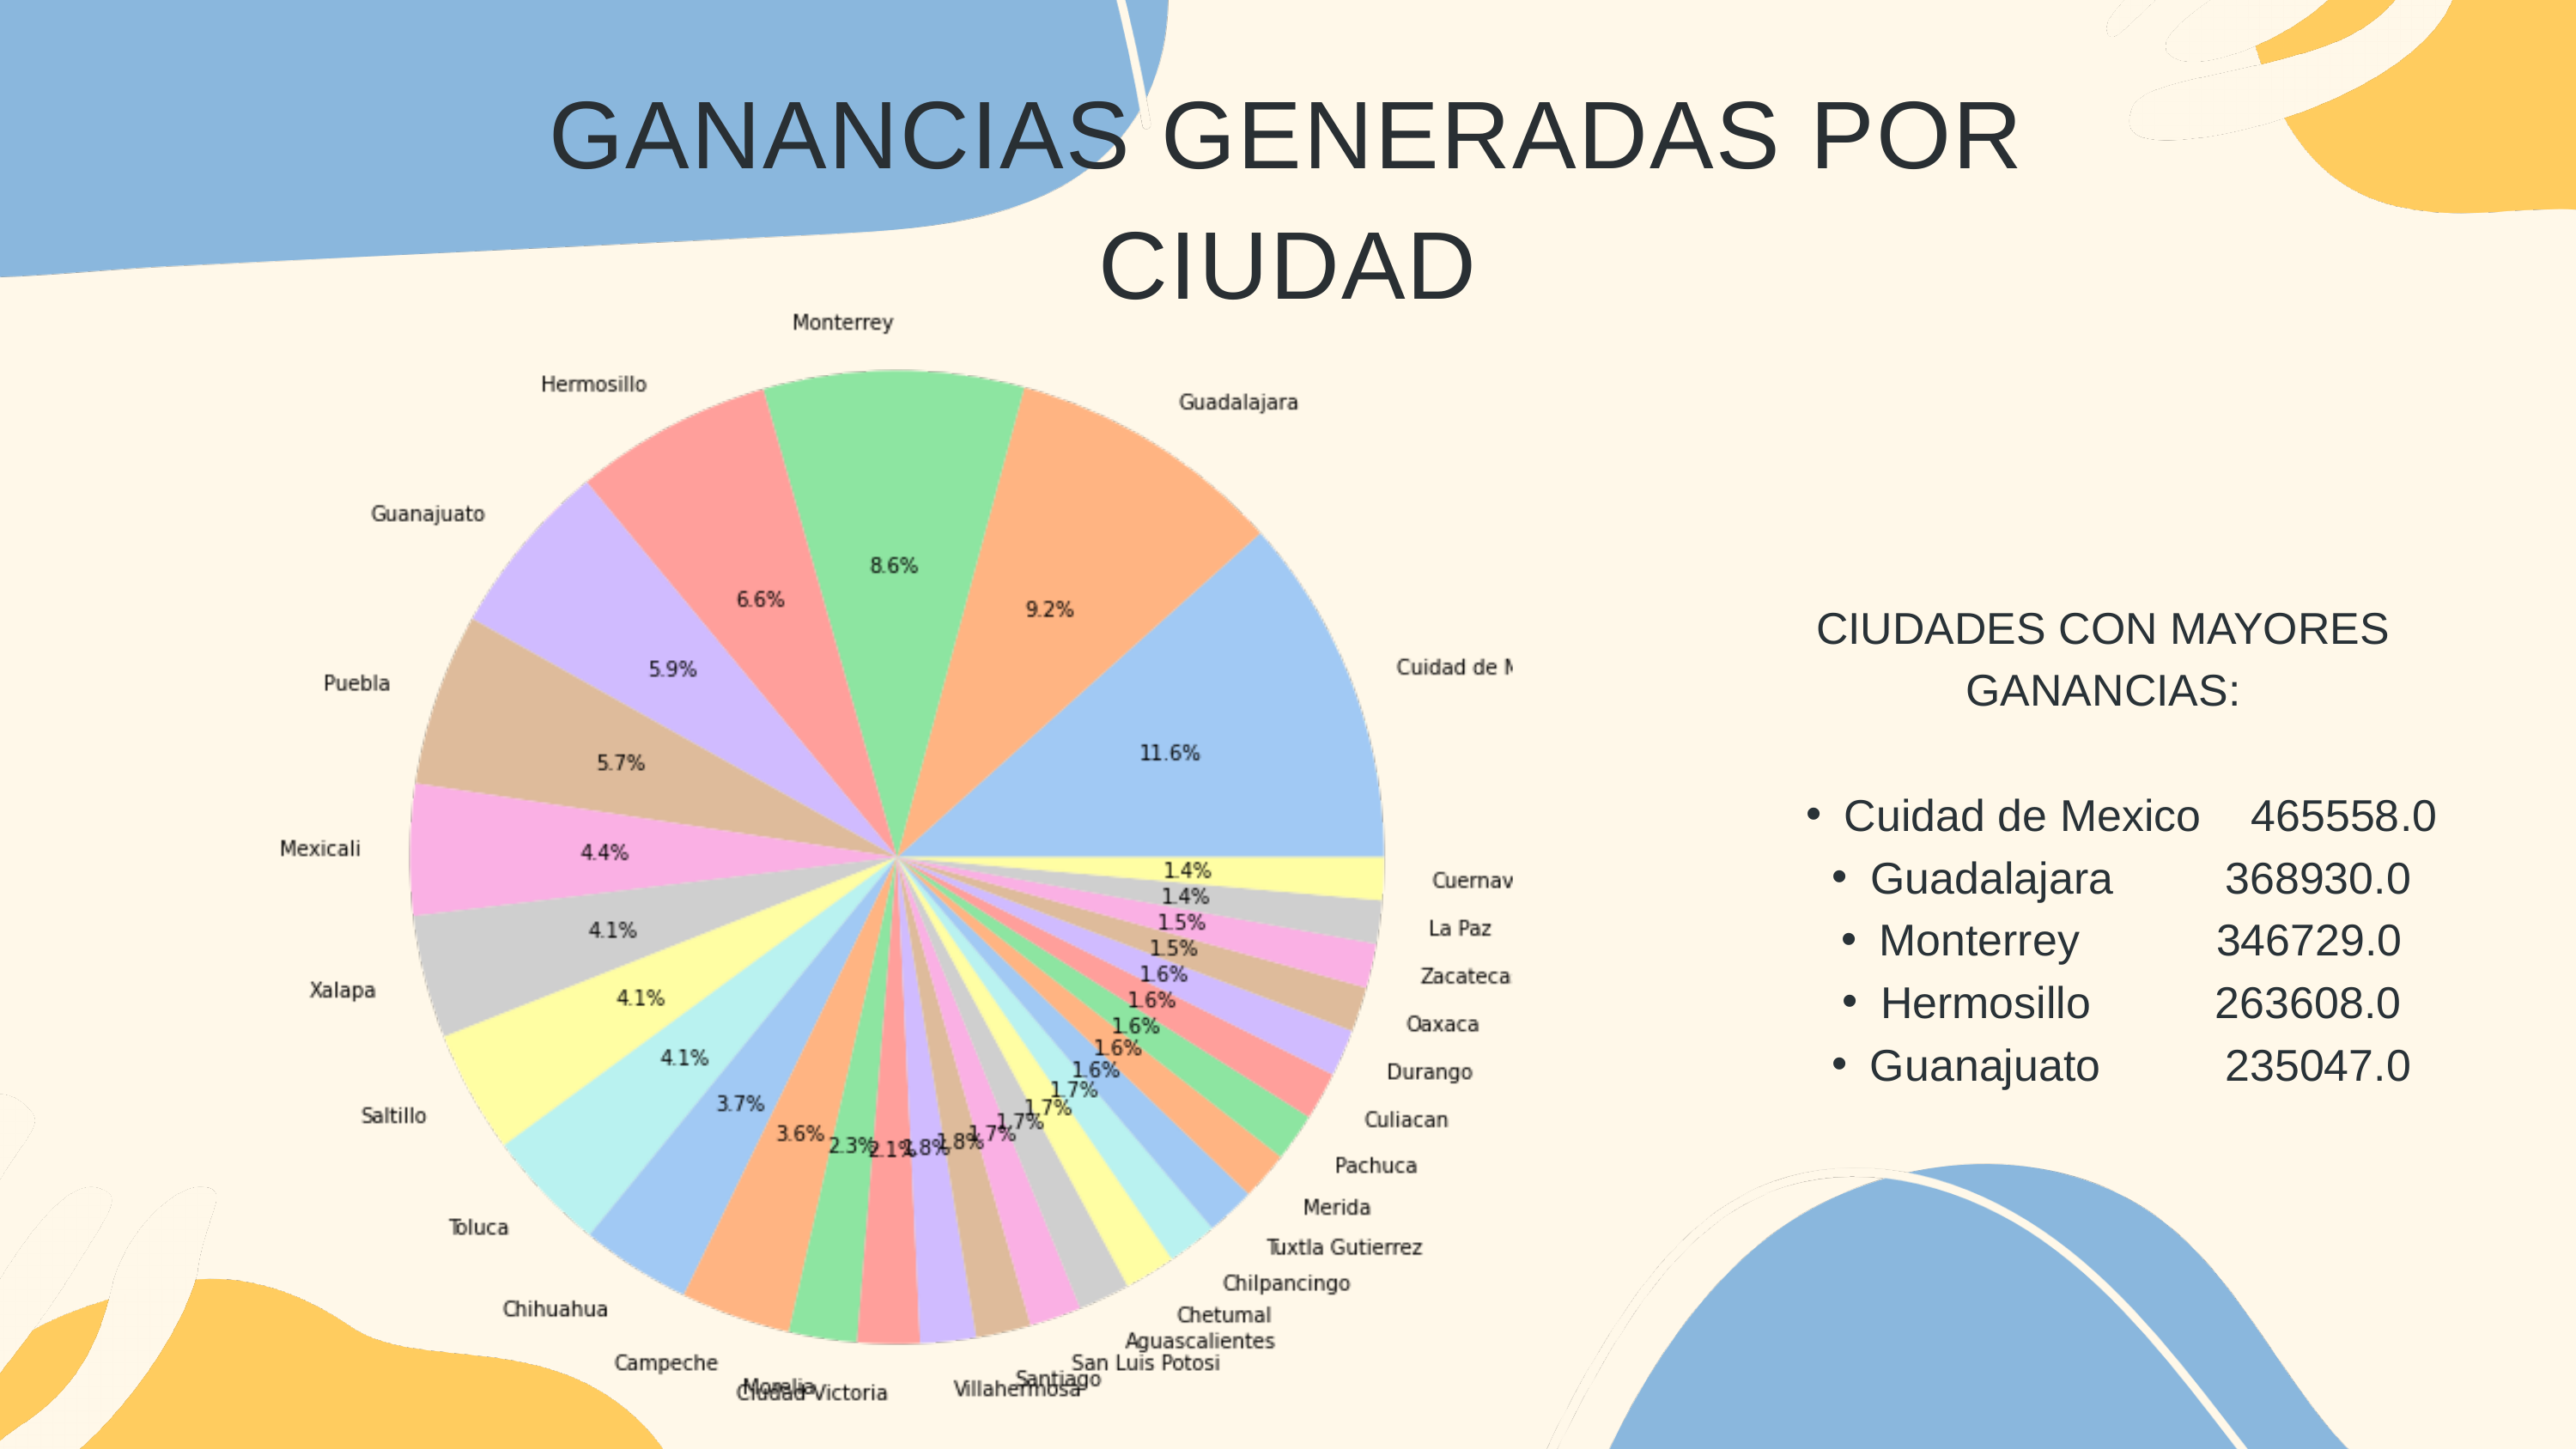

GANANCIAS GENERADAS POR CIUDAD

CIUDADES CON MAYORES GANANCIAS:

Cuidad de Mexico    465558.0
Guadalajara         368930.0
Monterrey           346729.0
Hermosillo          263608.0
Guanajuato          235047.0